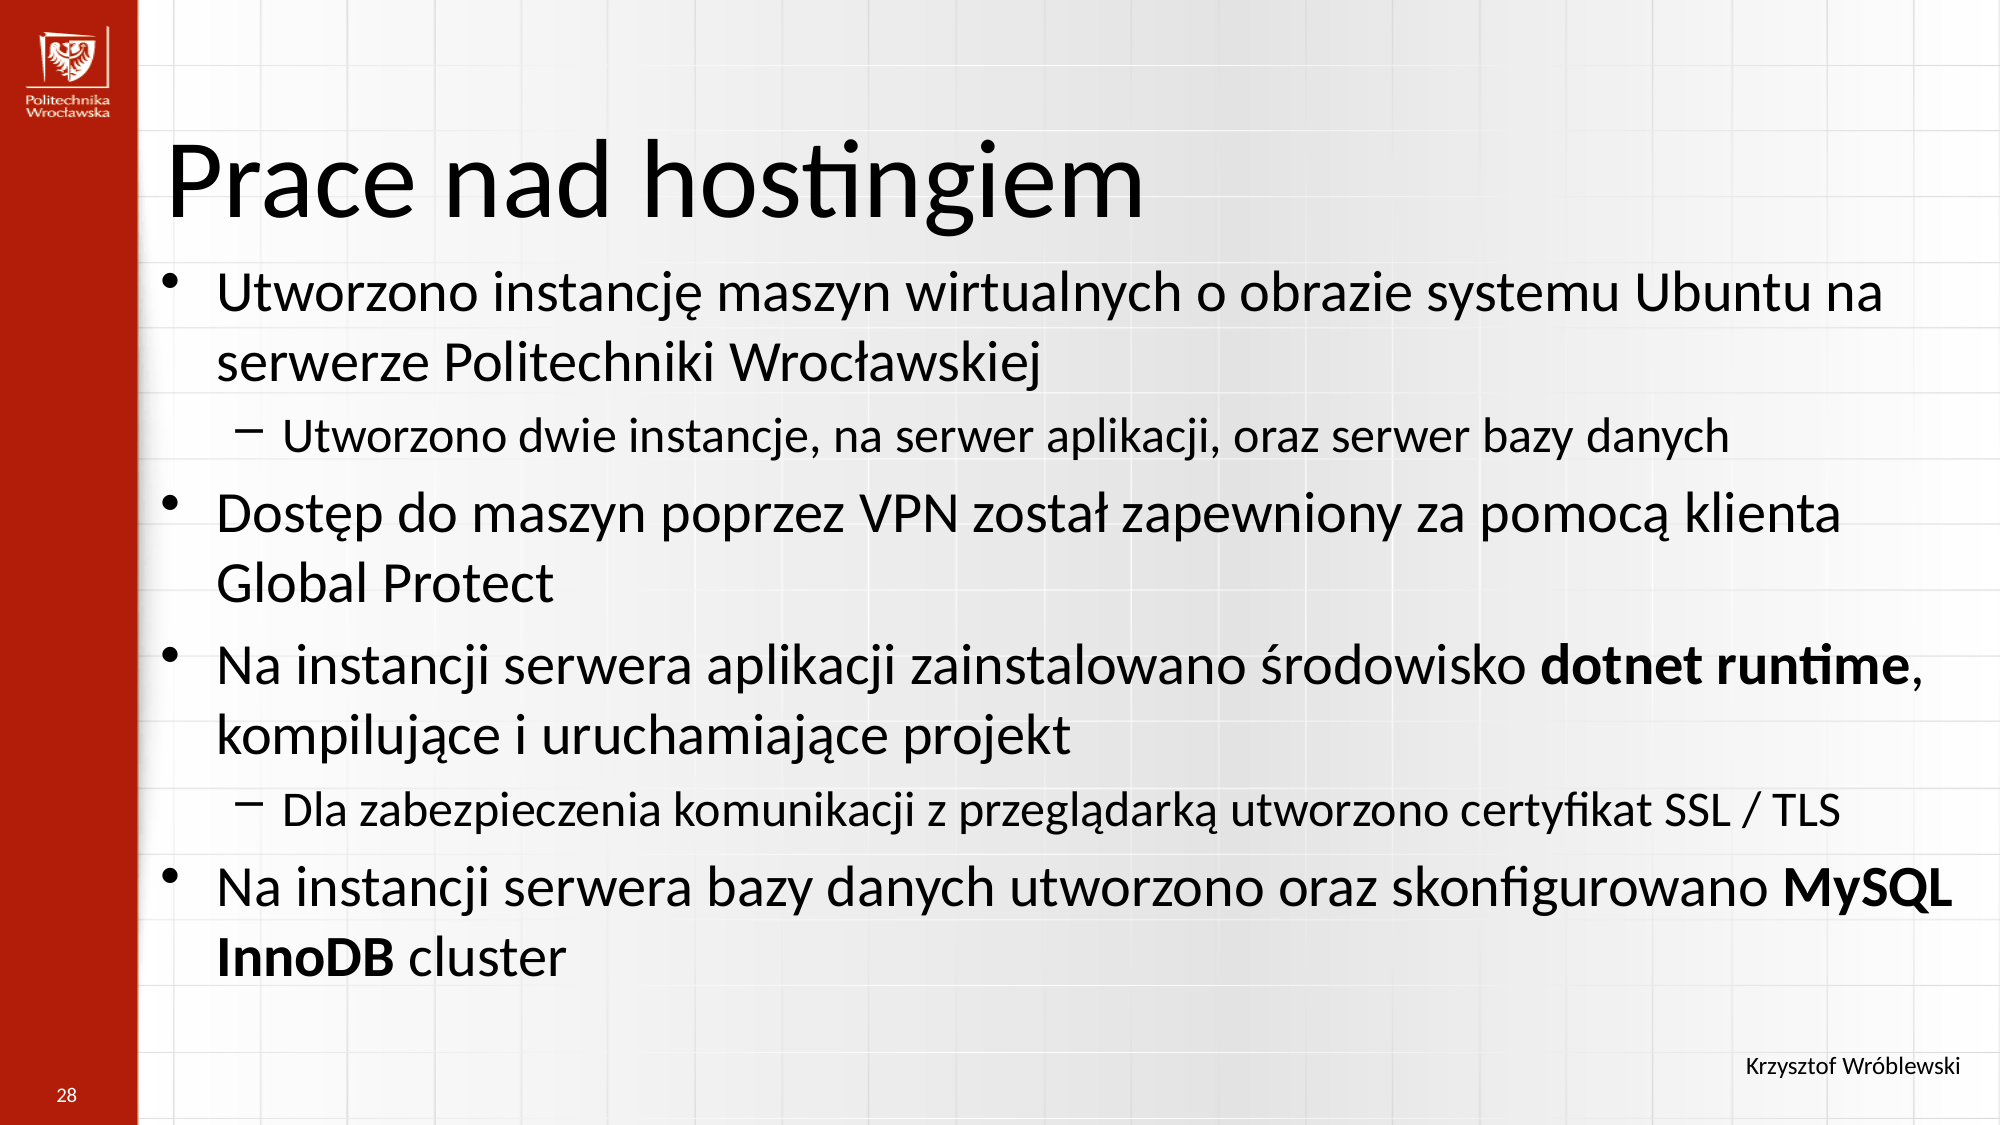

Prace nad hostingiem
Utworzono instancję maszyn wirtualnych o obrazie systemu Ubuntu na serwerze Politechniki Wrocławskiej
Utworzono dwie instancje, na serwer aplikacji, oraz serwer bazy danych
Dostęp do maszyn poprzez VPN został zapewniony za pomocą klienta Global Protect
Na instancji serwera aplikacji zainstalowano środowisko dotnet runtime, kompilujące i uruchamiające projekt
Dla zabezpieczenia komunikacji z przeglądarką utworzono certyfikat SSL / TLS
Na instancji serwera bazy danych utworzono oraz skonfigurowano MySQL InnoDB cluster

Krzysztof Wróblewski